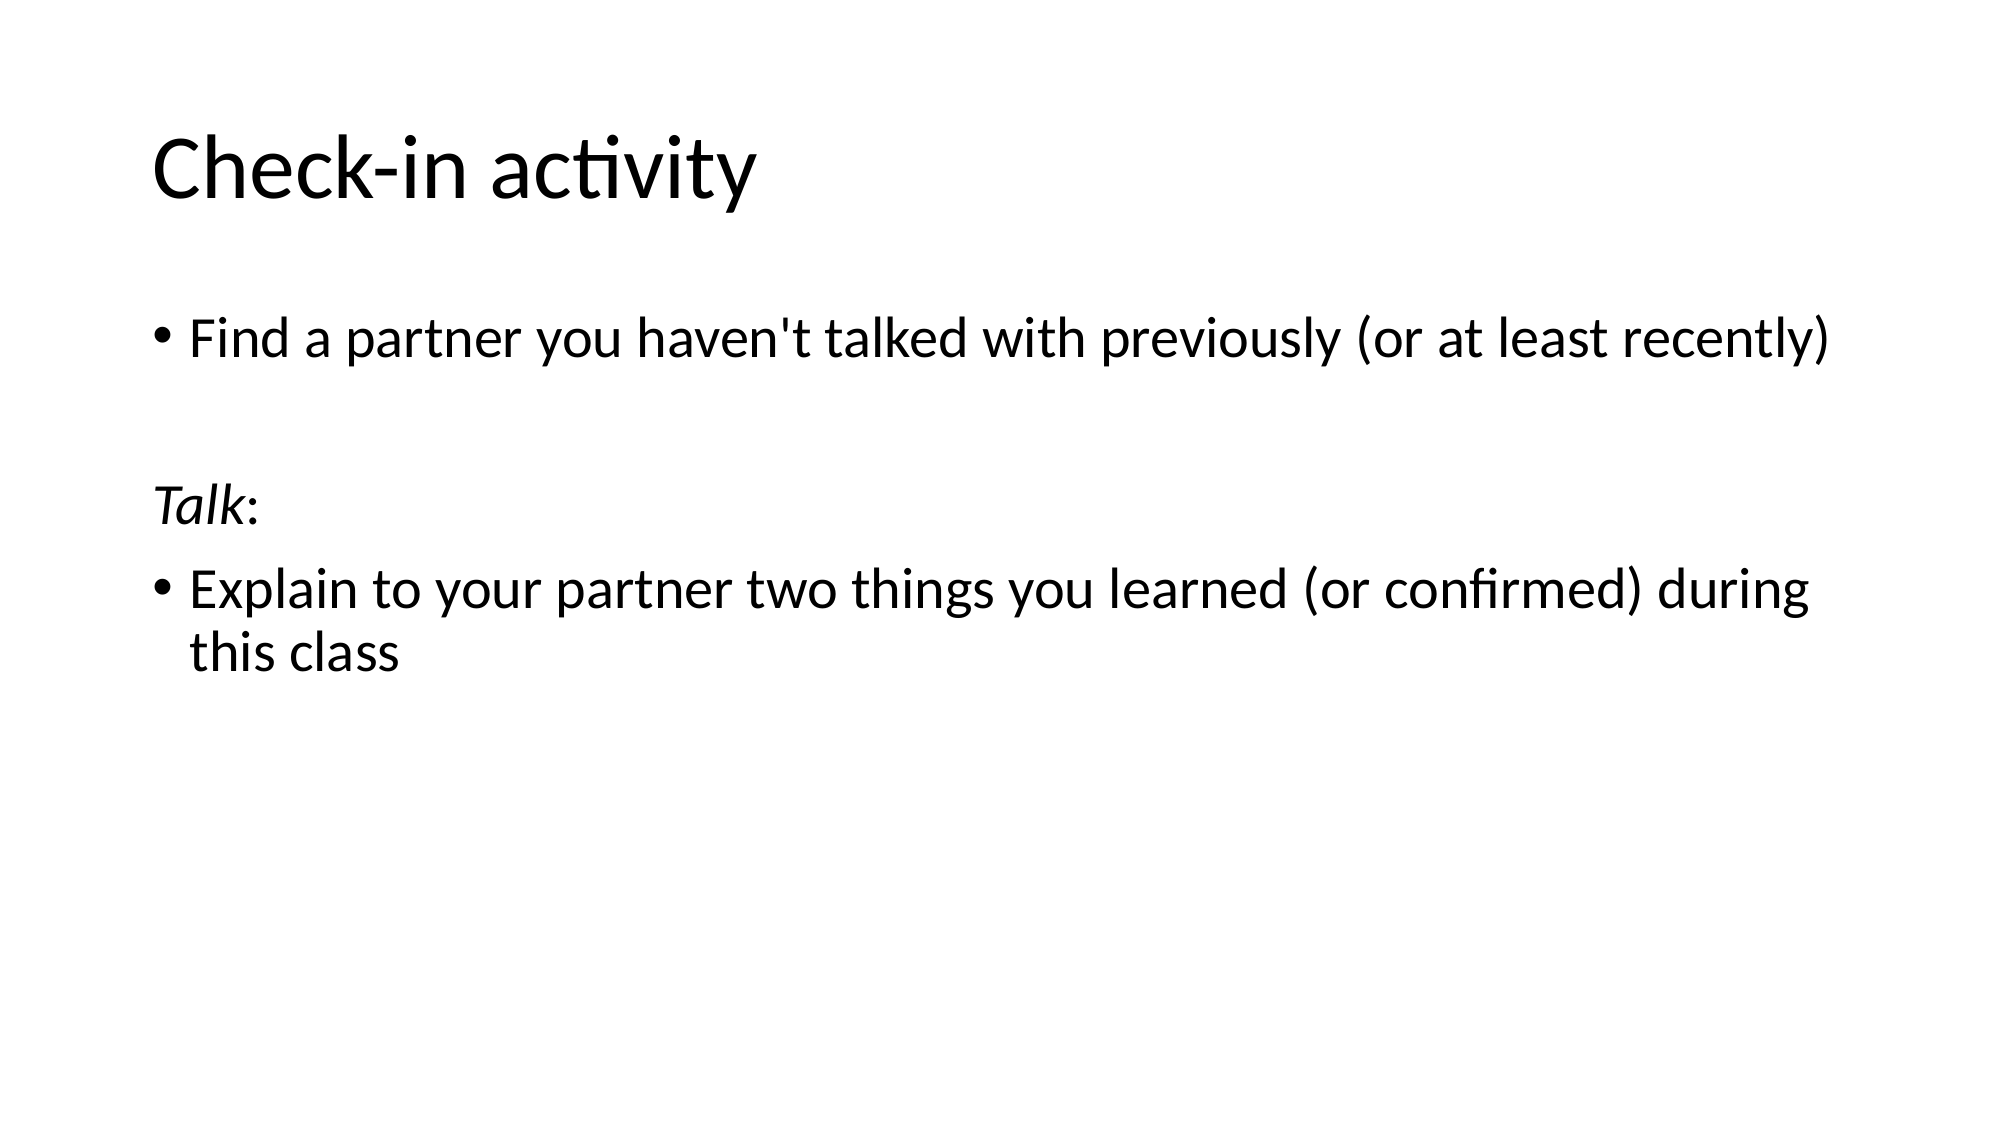

# Check-in activity
Find a partner you haven't talked with previously (or at least recently)

Talk:
Explain to your partner two things you learned (or confirmed) during this class